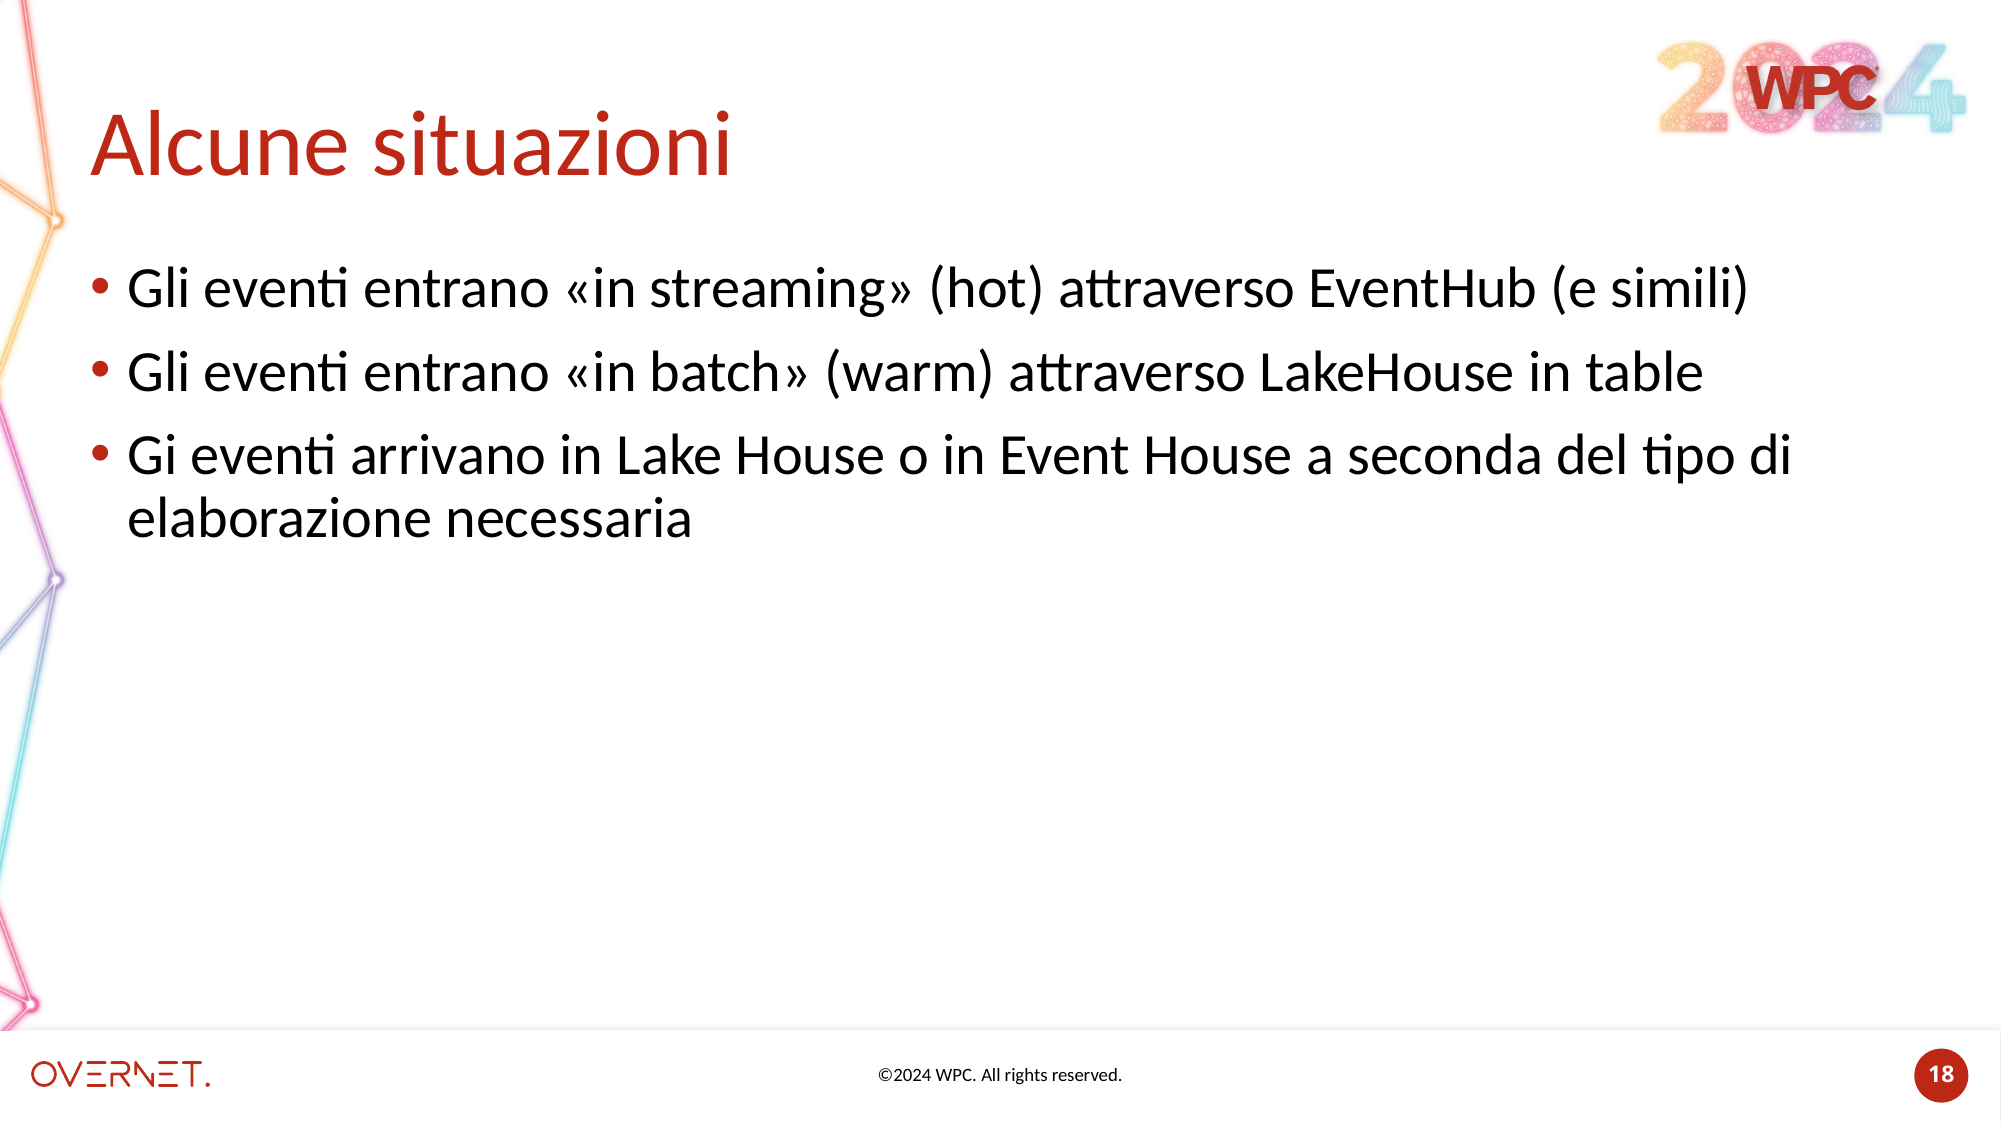

# Alcune situazioni
Gli eventi entrano «in streaming» (hot) attraverso EventHub (e simili)
Gli eventi entrano «in batch» (warm) attraverso LakeHouse in table
Gi eventi arrivano in Lake House o in Event House a seconda del tipo di elaborazione necessaria